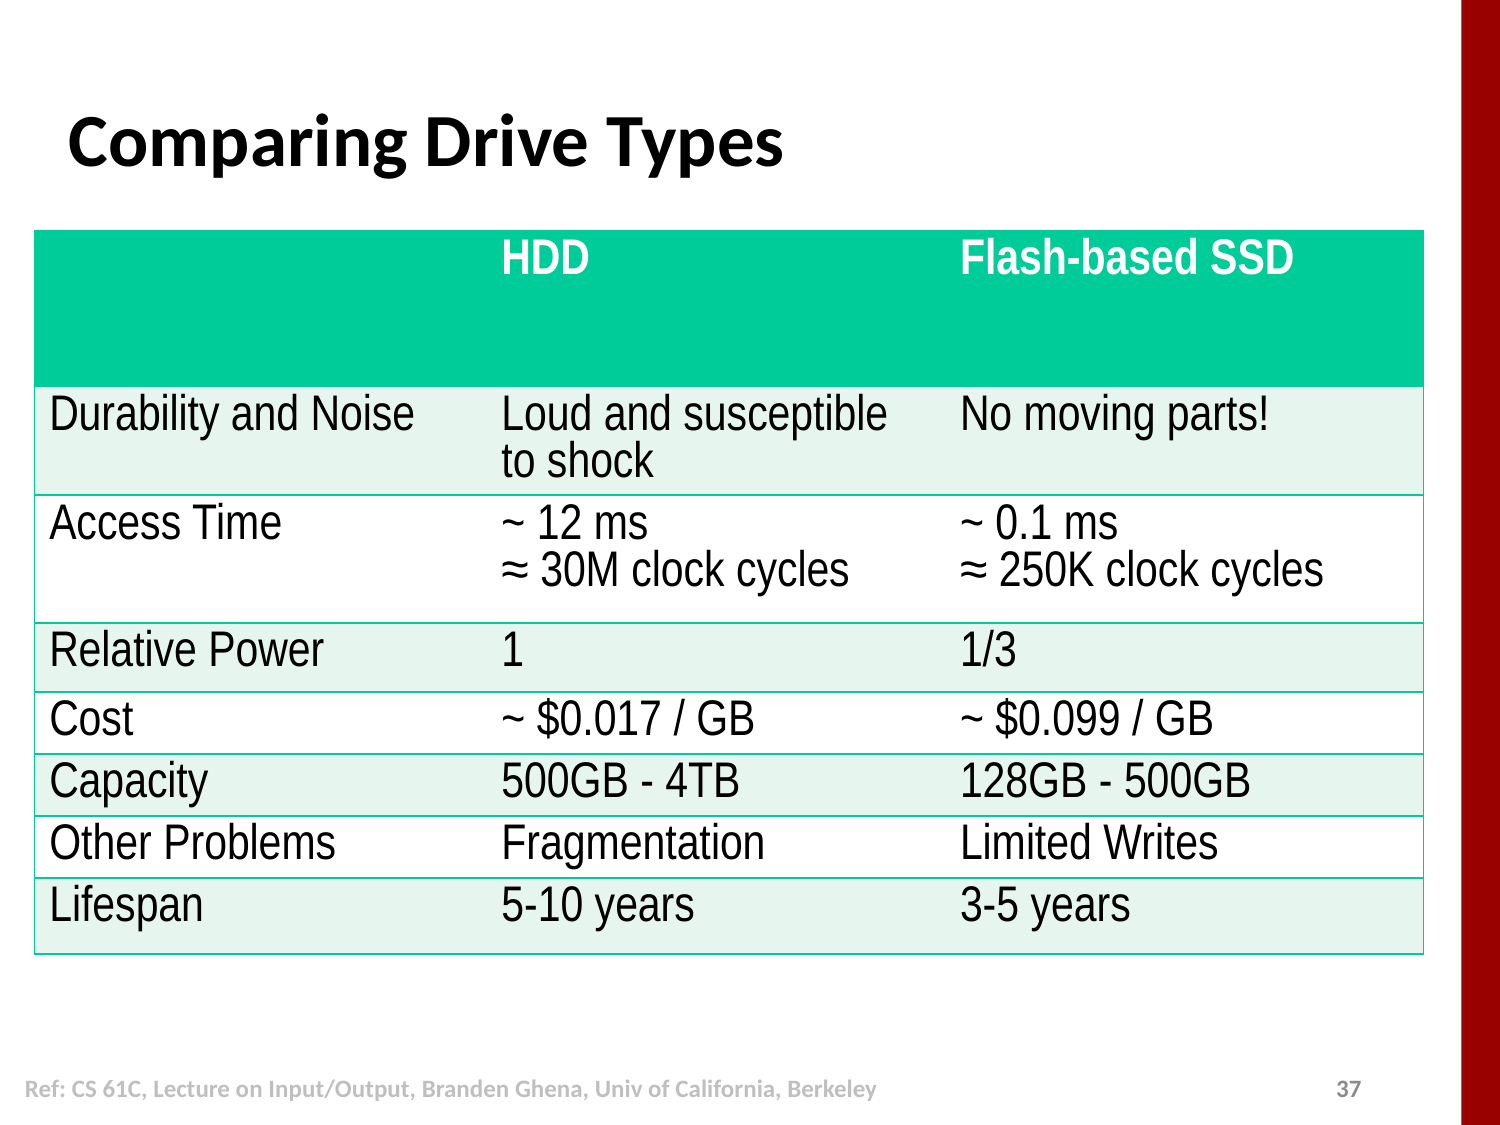

# Comparing Drive Types
|  | HDD | Flash-based SSD |
| --- | --- | --- |
| Durability and Noise | Loud and susceptible to shock | No moving parts! |
| Access Time | ~ 12 ms ≈ 30M clock cycles | ~ 0.1 ms ≈ 250K clock cycles |
| Relative Power | 1 | 1/3 |
| Cost | ~ $0.017 / GB | ~ $0.099 / GB |
| Capacity | 500GB - 4TB | 128GB - 500GB |
| Other Problems | Fragmentation | Limited Writes |
| Lifespan | 5-10 years | 3-5 years |
Ref: CS 61C, Lecture on Input/Output, Branden Ghena, Univ of California, Berkeley